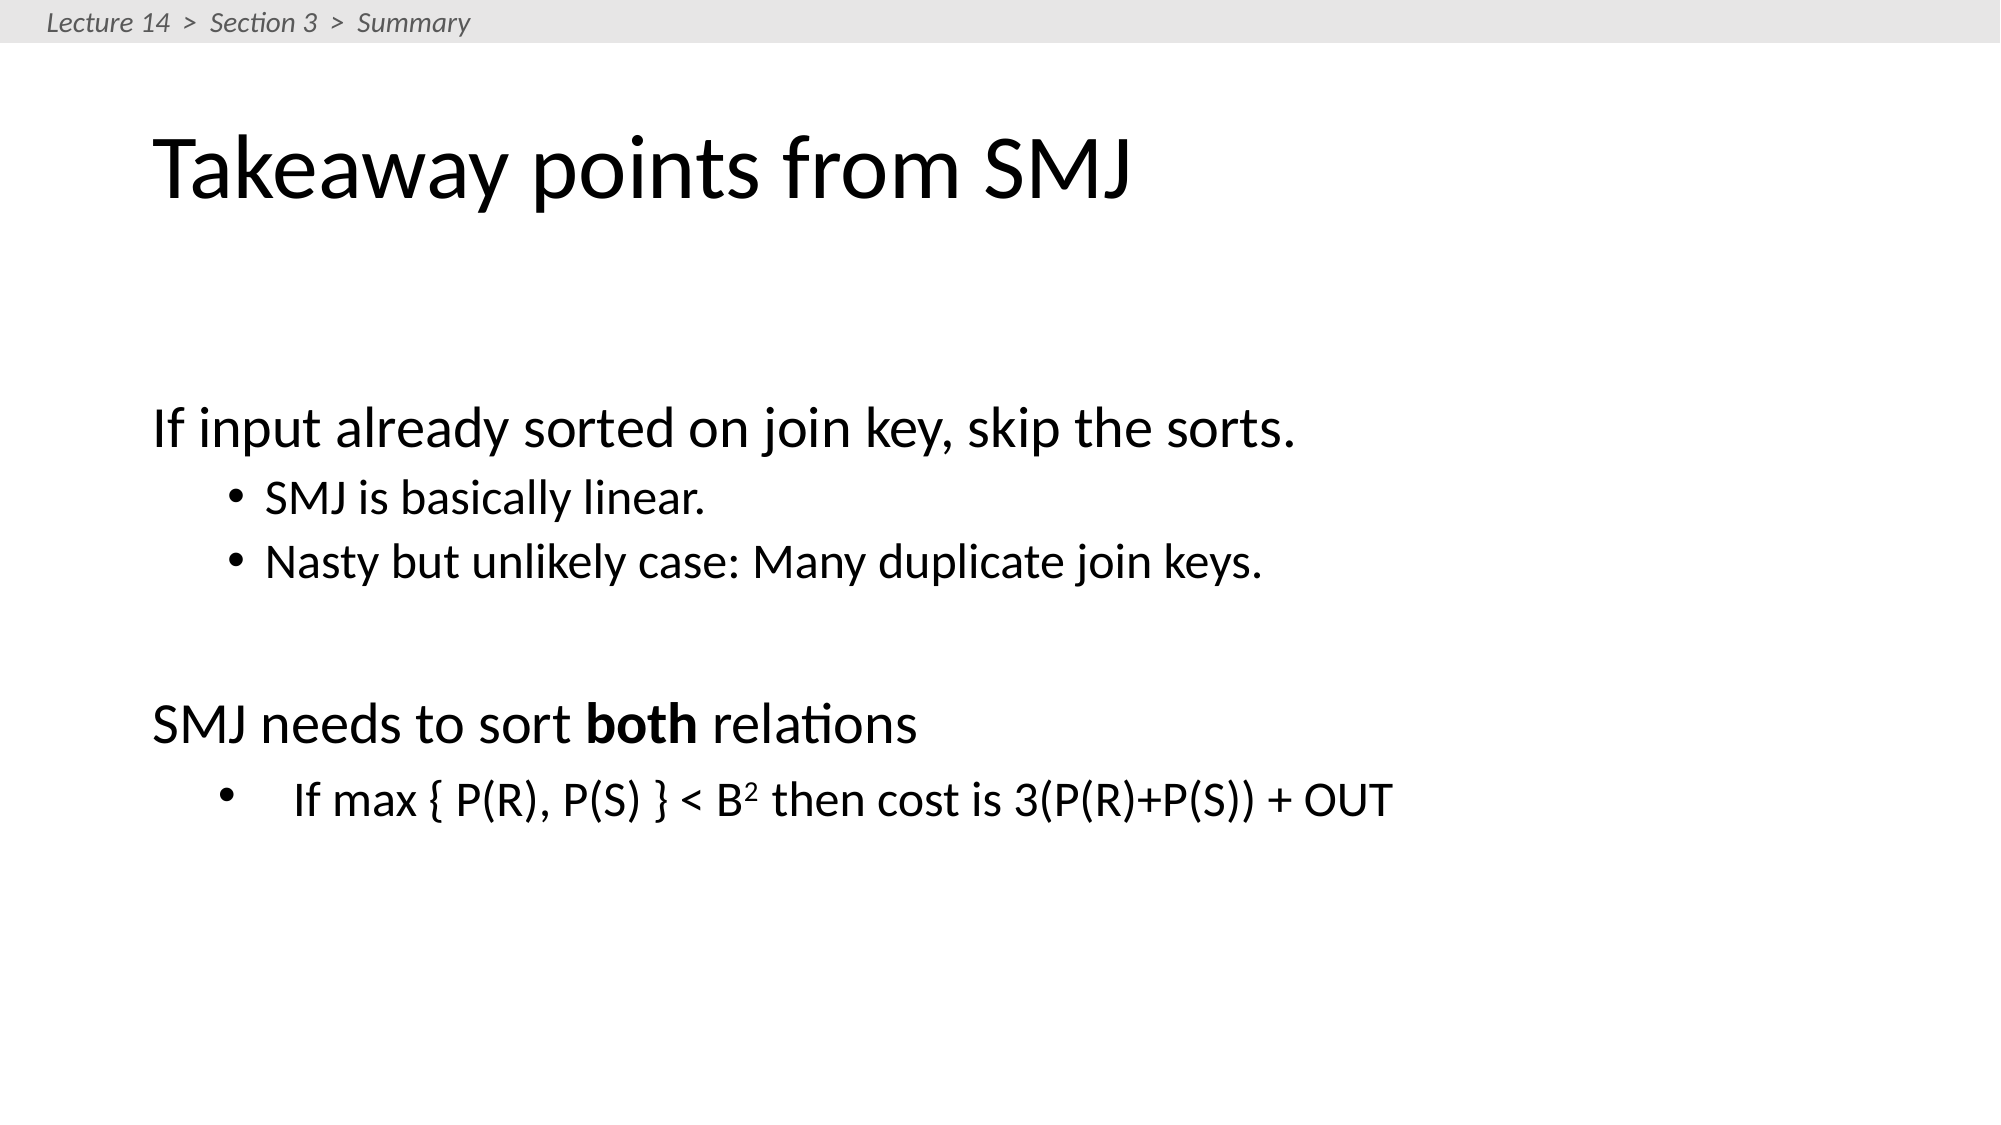

Lecture 14  >  Section 3  >  Summary
# Takeaway points from SMJ

If input already sorted on join key, skip the sorts.
SMJ is basically linear.
Nasty but unlikely case: Many duplicate join keys.

SMJ needs to sort both relations
If max { P(R), P(S) } < B2  then cost is 3(P(R)+P(S)) + OUT